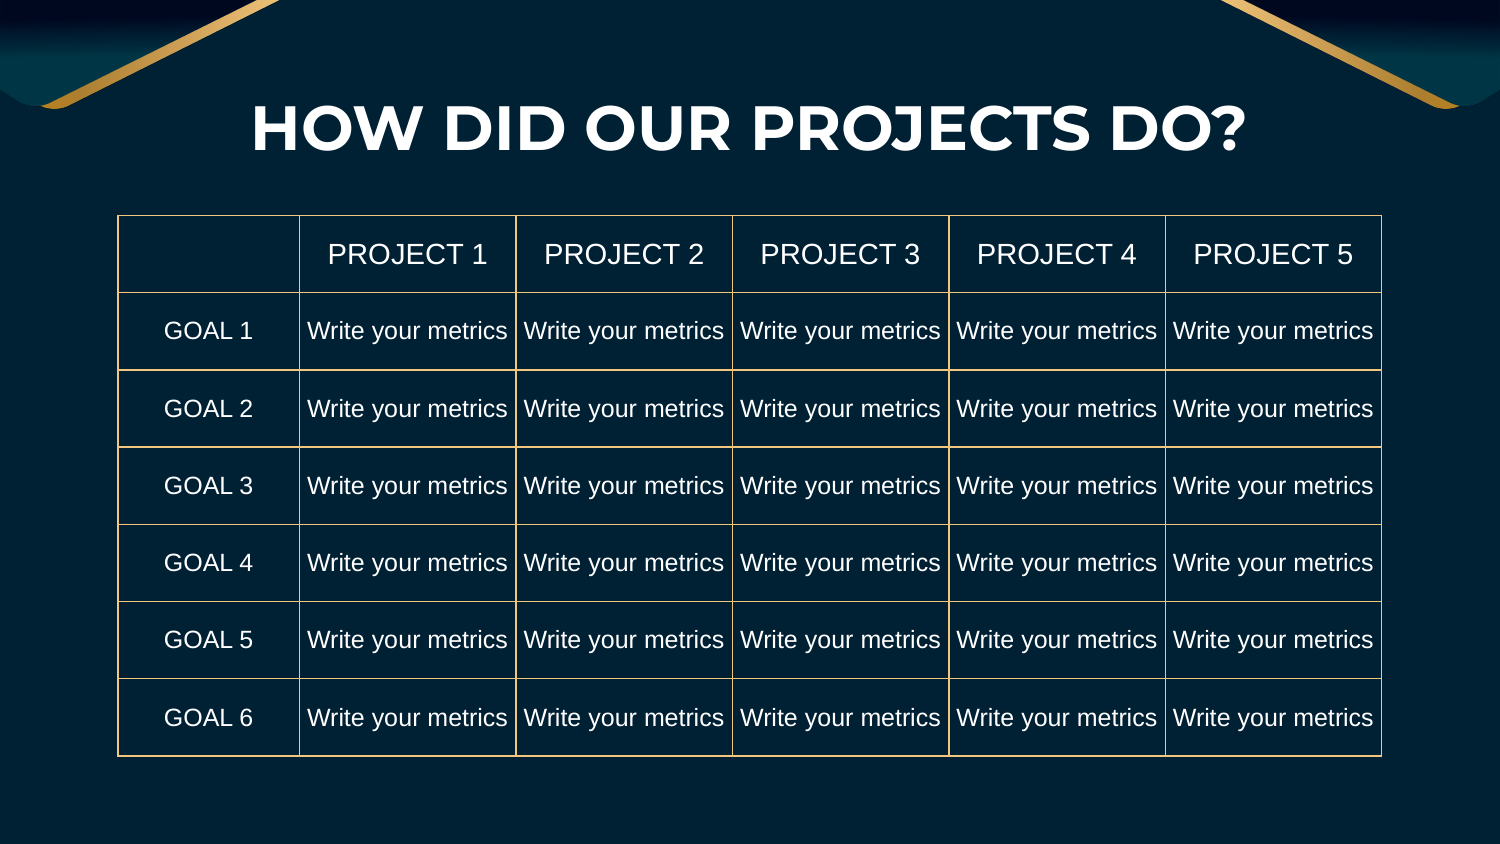

# HOW DID OUR PROJECTS DO?
|  | PROJECT 1 | PROJECT 2 | PROJECT 3 | PROJECT 4 | PROJECT 5 |
| --- | --- | --- | --- | --- | --- |
| GOAL 1 | Write your metrics | Write your metrics | Write your metrics | Write your metrics | Write your metrics |
| GOAL 2 | Write your metrics | Write your metrics | Write your metrics | Write your metrics | Write your metrics |
| GOAL 3 | Write your metrics | Write your metrics | Write your metrics | Write your metrics | Write your metrics |
| GOAL 4 | Write your metrics | Write your metrics | Write your metrics | Write your metrics | Write your metrics |
| GOAL 5 | Write your metrics | Write your metrics | Write your metrics | Write your metrics | Write your metrics |
| GOAL 6 | Write your metrics | Write your metrics | Write your metrics | Write your metrics | Write your metrics |